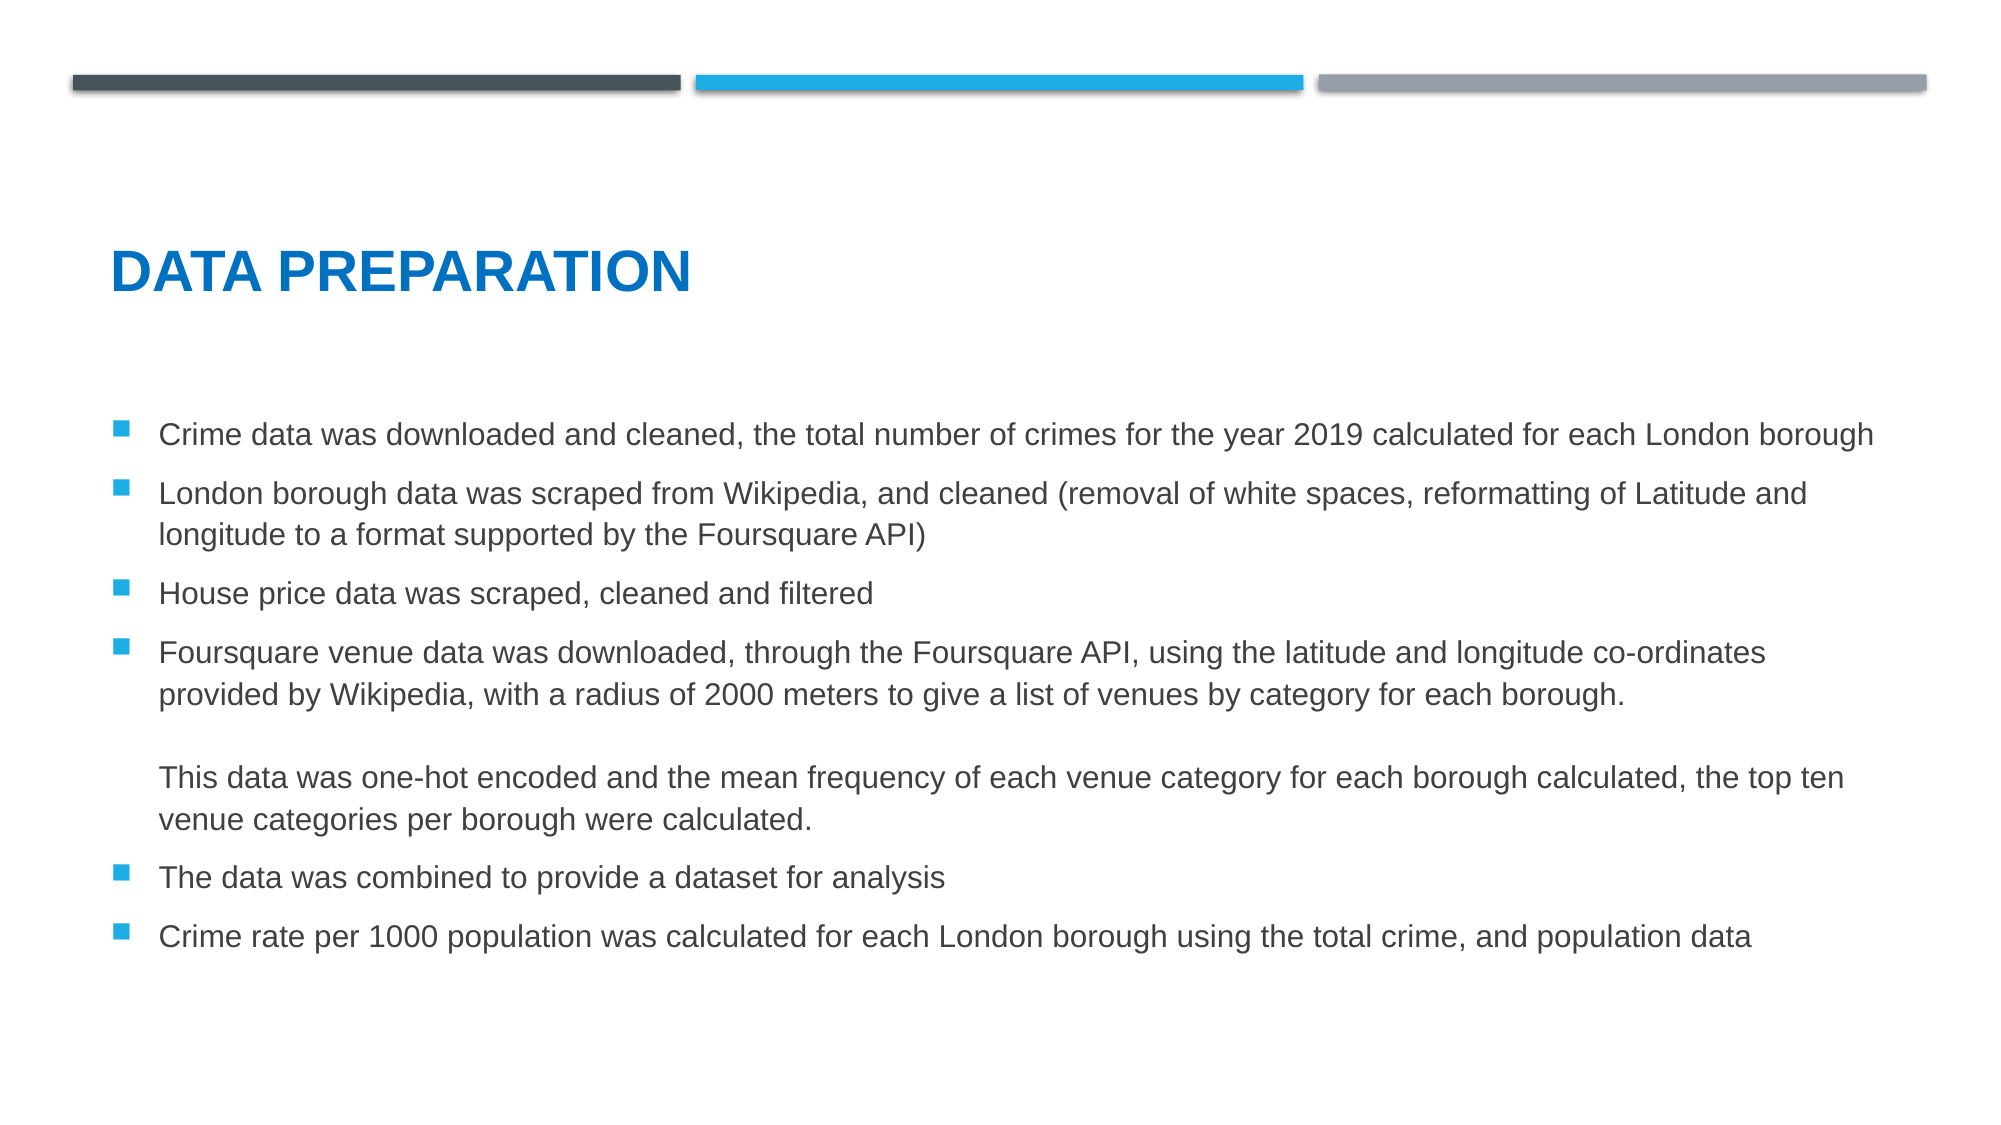

# Data Preparation
Crime data was downloaded and cleaned, the total number of crimes for the year 2019 calculated for each London borough
London borough data was scraped from Wikipedia, and cleaned (removal of white spaces, reformatting of Latitude and longitude to a format supported by the Foursquare API)
House price data was scraped, cleaned and filtered
Foursquare venue data was downloaded, through the Foursquare API, using the latitude and longitude co-ordinates provided by Wikipedia, with a radius of 2000 meters to give a list of venues by category for each borough.
This data was one-hot encoded and the mean frequency of each venue category for each borough calculated, the top ten venue categories per borough were calculated.
The data was combined to provide a dataset for analysis
Crime rate per 1000 population was calculated for each London borough using the total crime, and population data